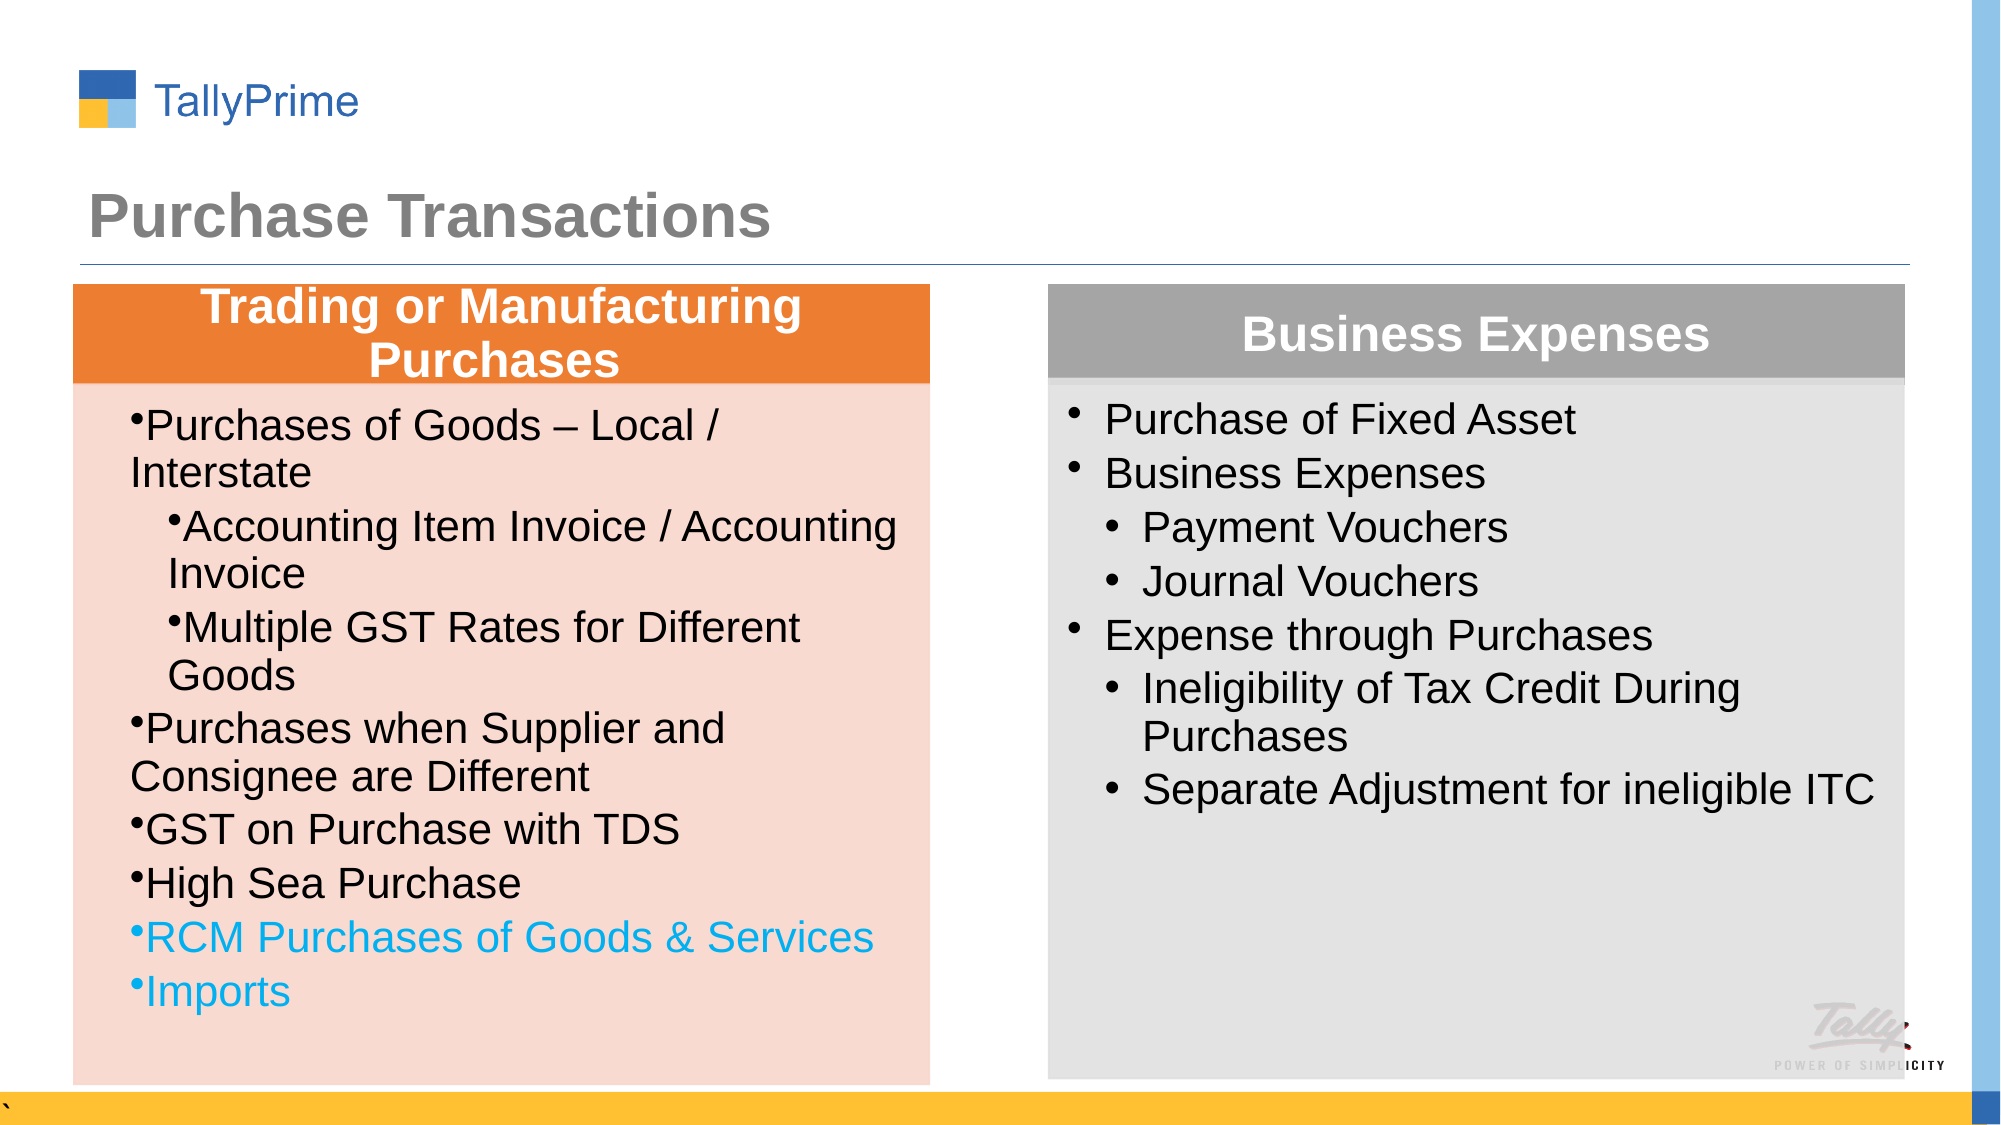

# Purchase Transactions
Trading or Manufacturing Purchases
Purchases of Goods – Local / Interstate
Accounting Item Invoice / Accounting Invoice
Multiple GST Rates for Different Goods
Purchases when Supplier and Consignee are Different
GST on Purchase with TDS
High Sea Purchase
RCM Purchases of Goods & Services
Imports
Business Expenses
Purchase of Fixed Asset
Business Expenses
Payment Vouchers
Journal Vouchers
Expense through Purchases
Ineligibility of Tax Credit During Purchases
Separate Adjustment for ineligible ITC